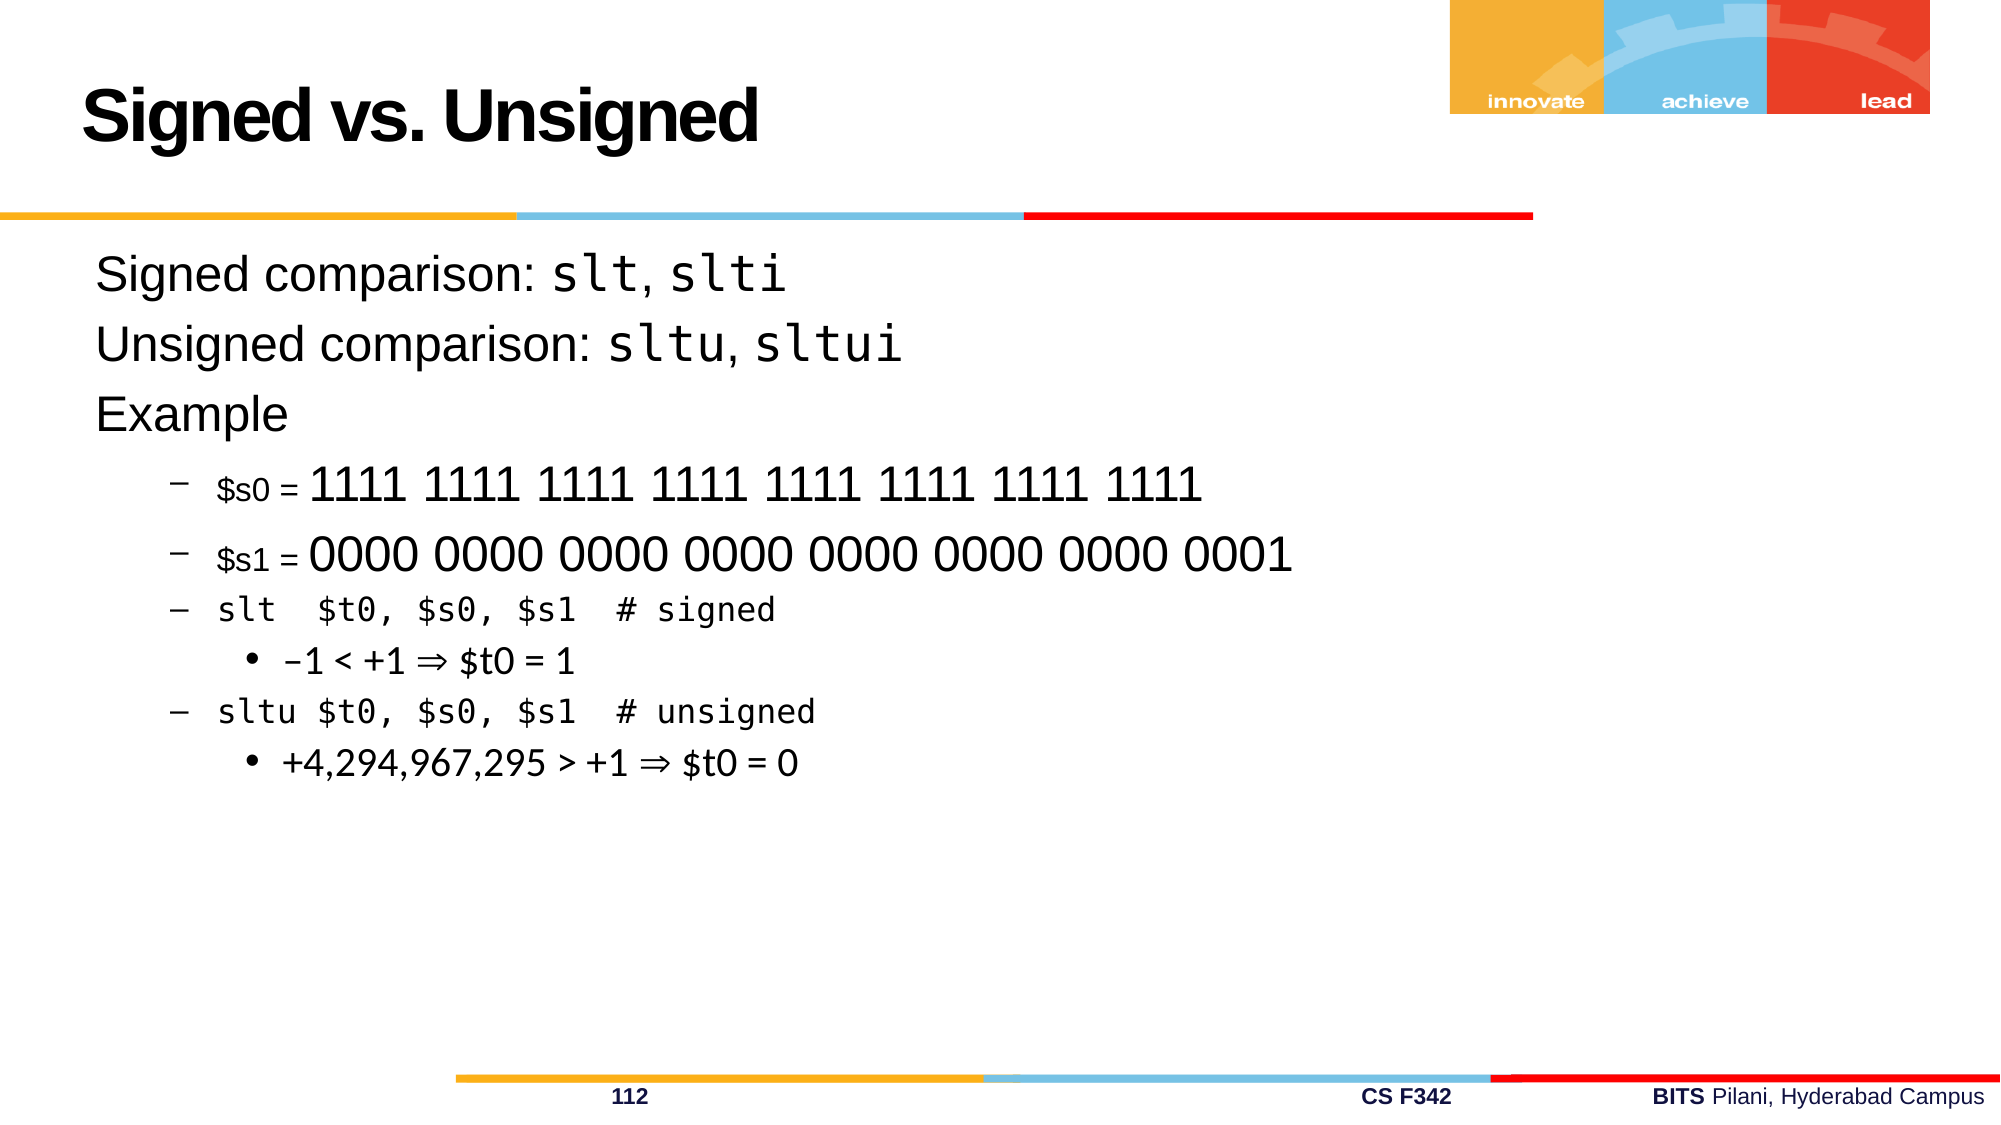

Signed vs. Unsigned
Signed comparison: slt, slti
Unsigned comparison: sltu, sltui
Example
$s0 = 1111 1111 1111 1111 1111 1111 1111 1111
$s1 = 0000 0000 0000 0000 0000 0000 0000 0001
slt  $t0, $s0, $s1  # signed
–1 < +1 ⇒ $t0 = 1
sltu $t0, $s0, $s1  # unsigned
+4,294,967,295 > +1 ⇒ $t0 = 0